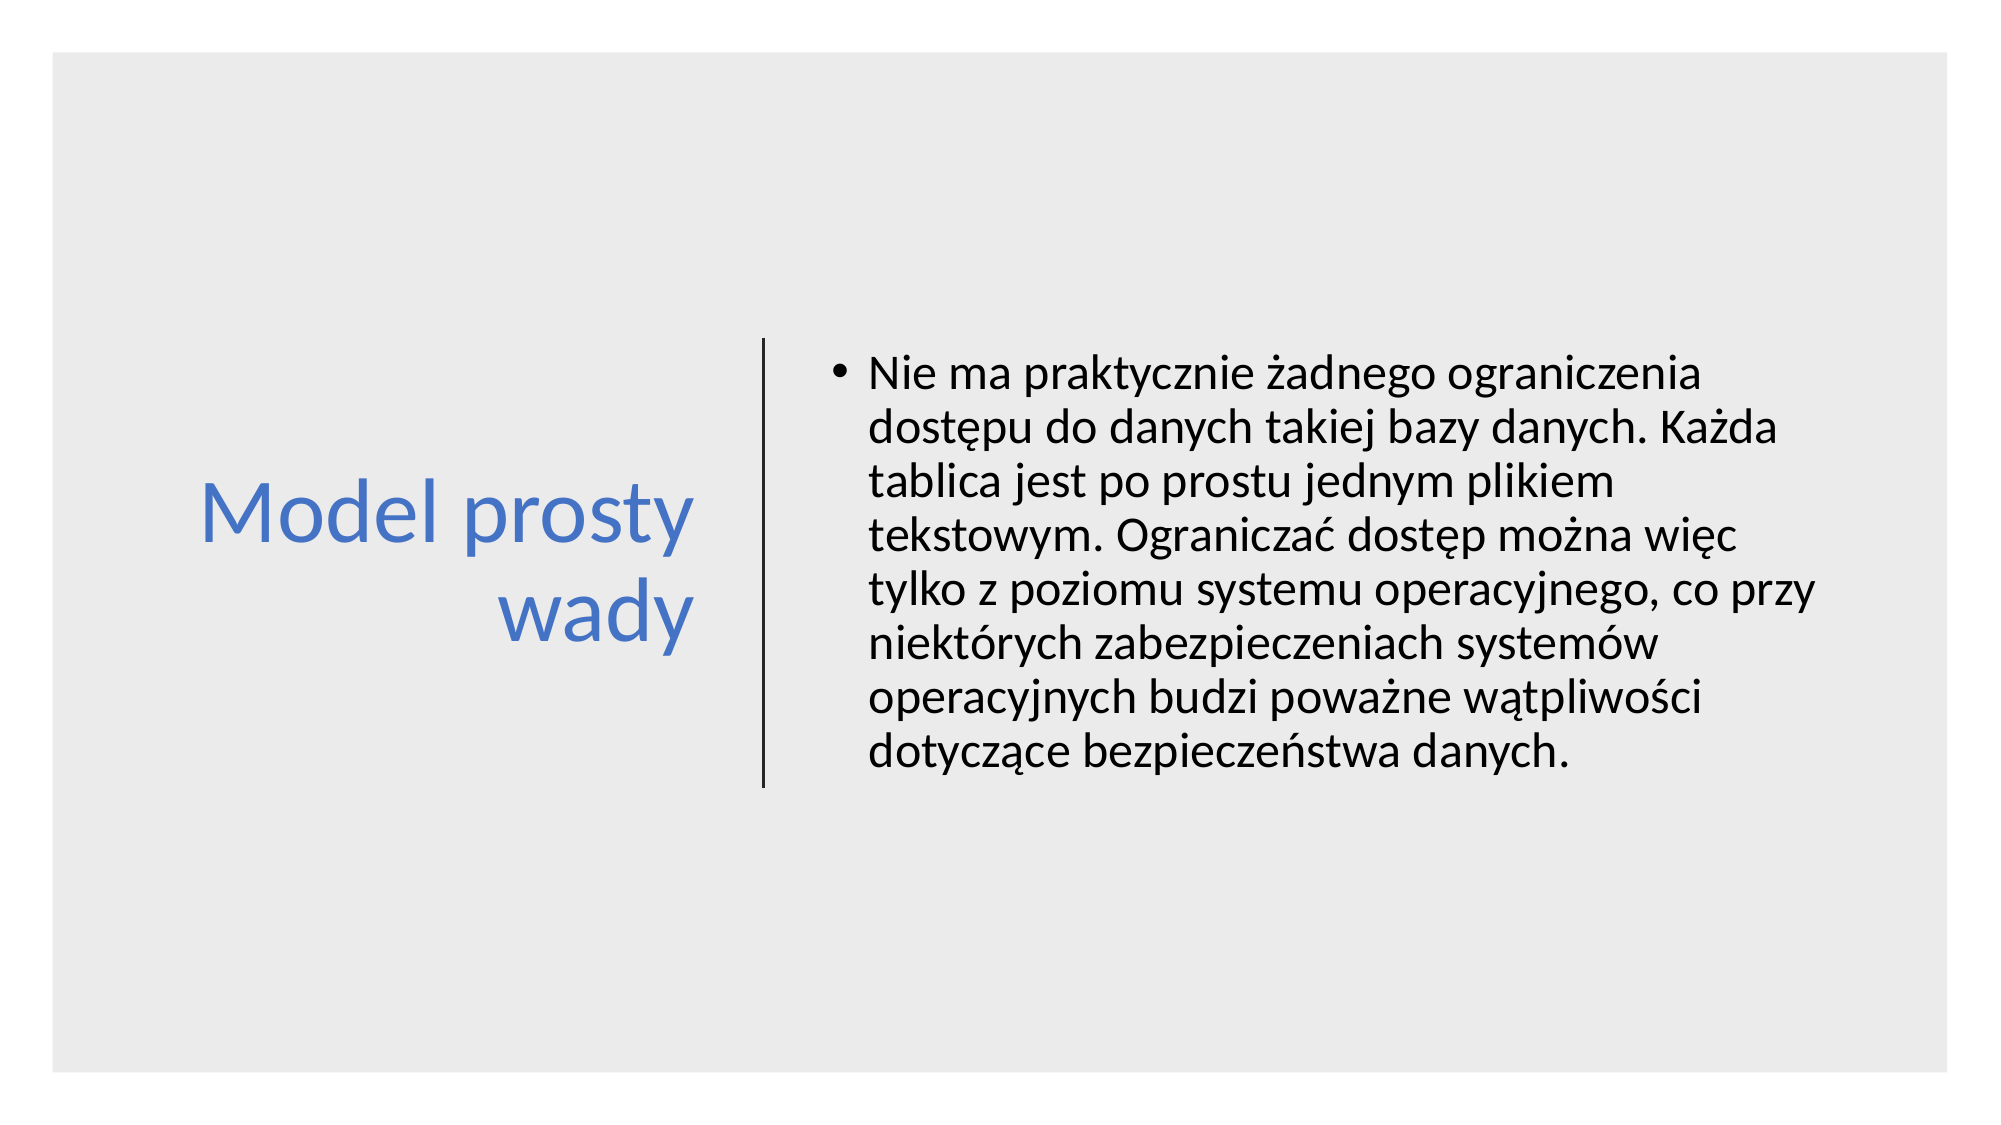

# Model prosty wady
Nie ma praktycznie żadnego ograniczenia dostępu do danych takiej bazy danych. Każda tablica jest po prostu jednym plikiem tekstowym. Ograniczać dostęp można więc tylko z poziomu systemu operacyjnego, co przy niektórych zabezpieczeniach systemów operacyjnych budzi poważne wątpliwości dotyczące bezpieczeństwa danych.